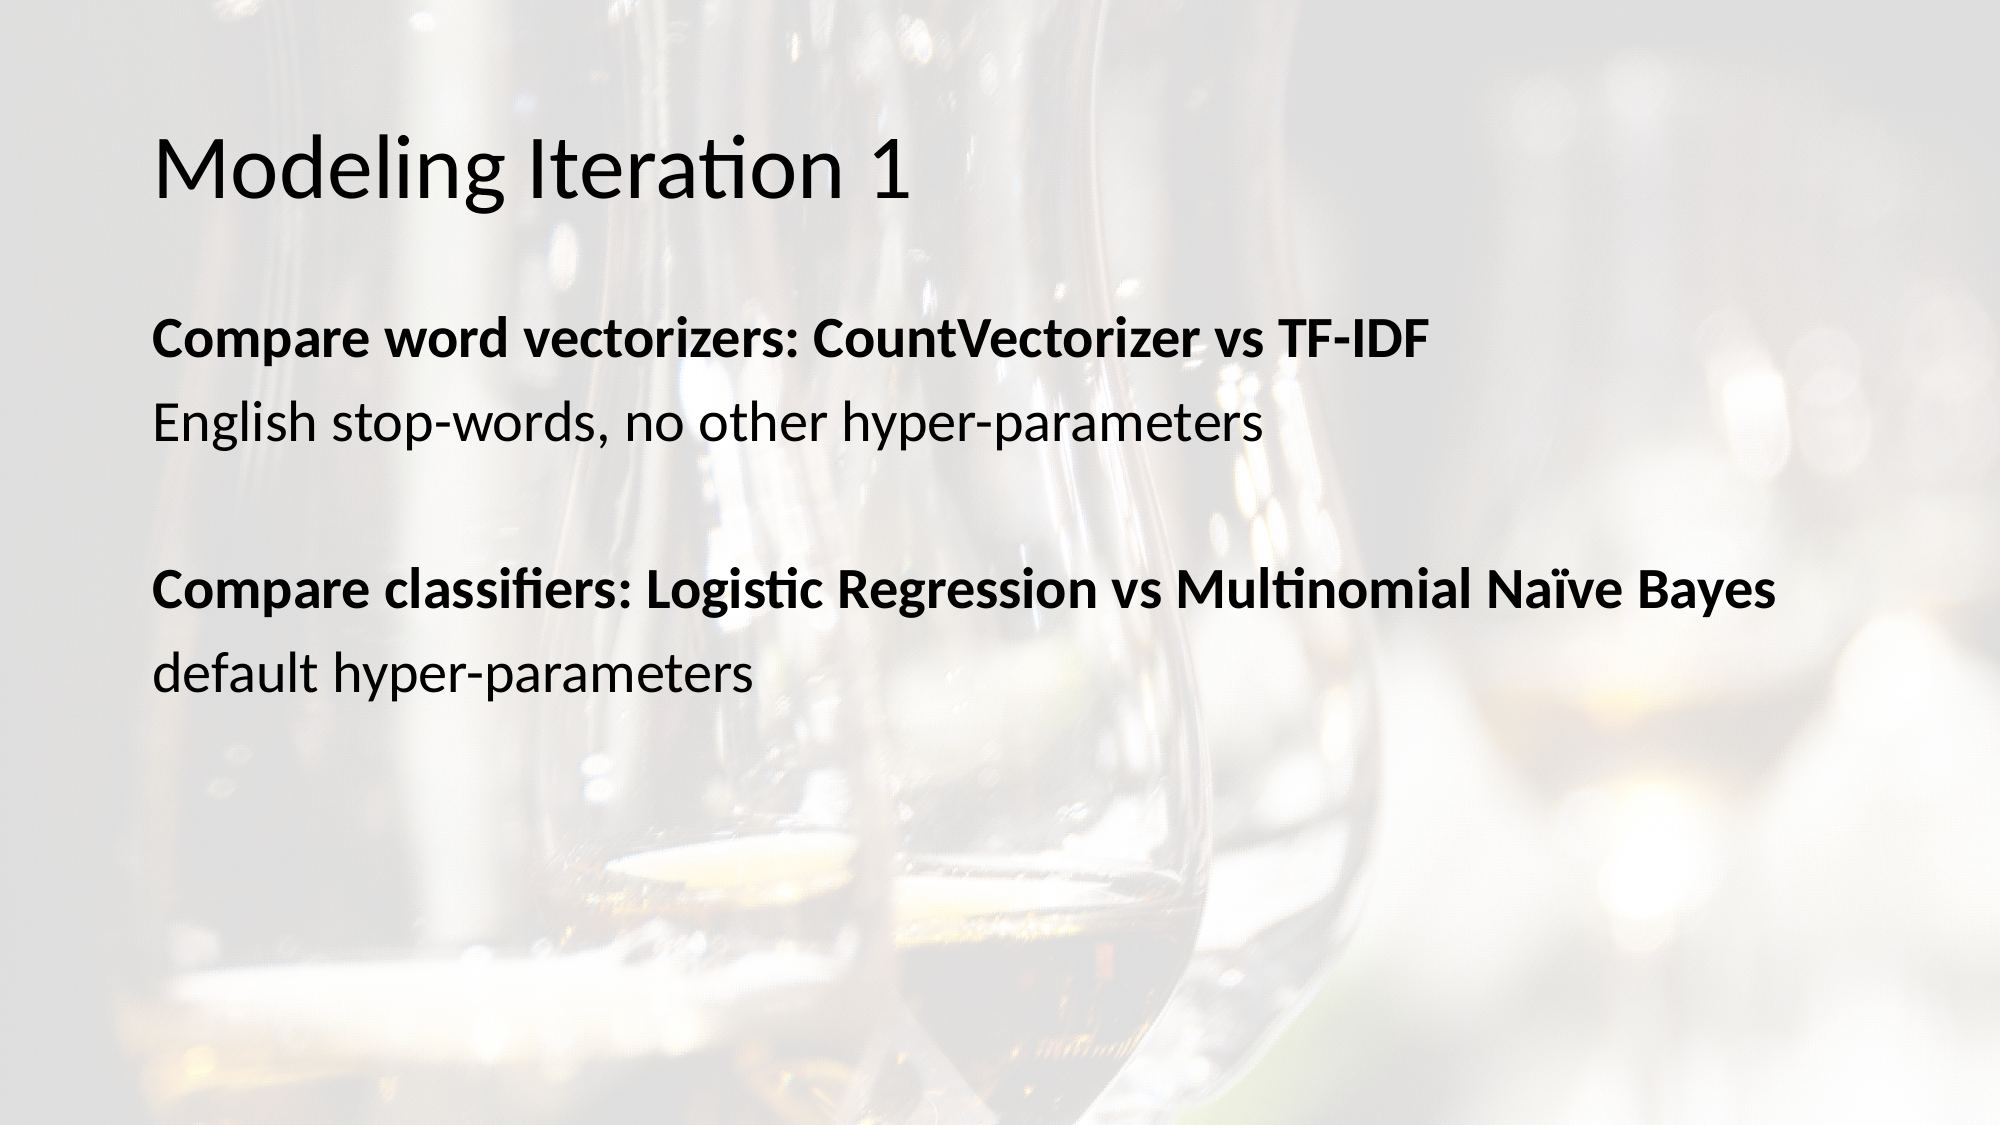

# Modeling Iteration 1
Compare word vectorizers: CountVectorizer vs TF-IDF
English stop-words, no other hyper-parameters

Compare classifiers: Logistic Regression vs Multinomial Naïve Bayes
default hyper-parameters